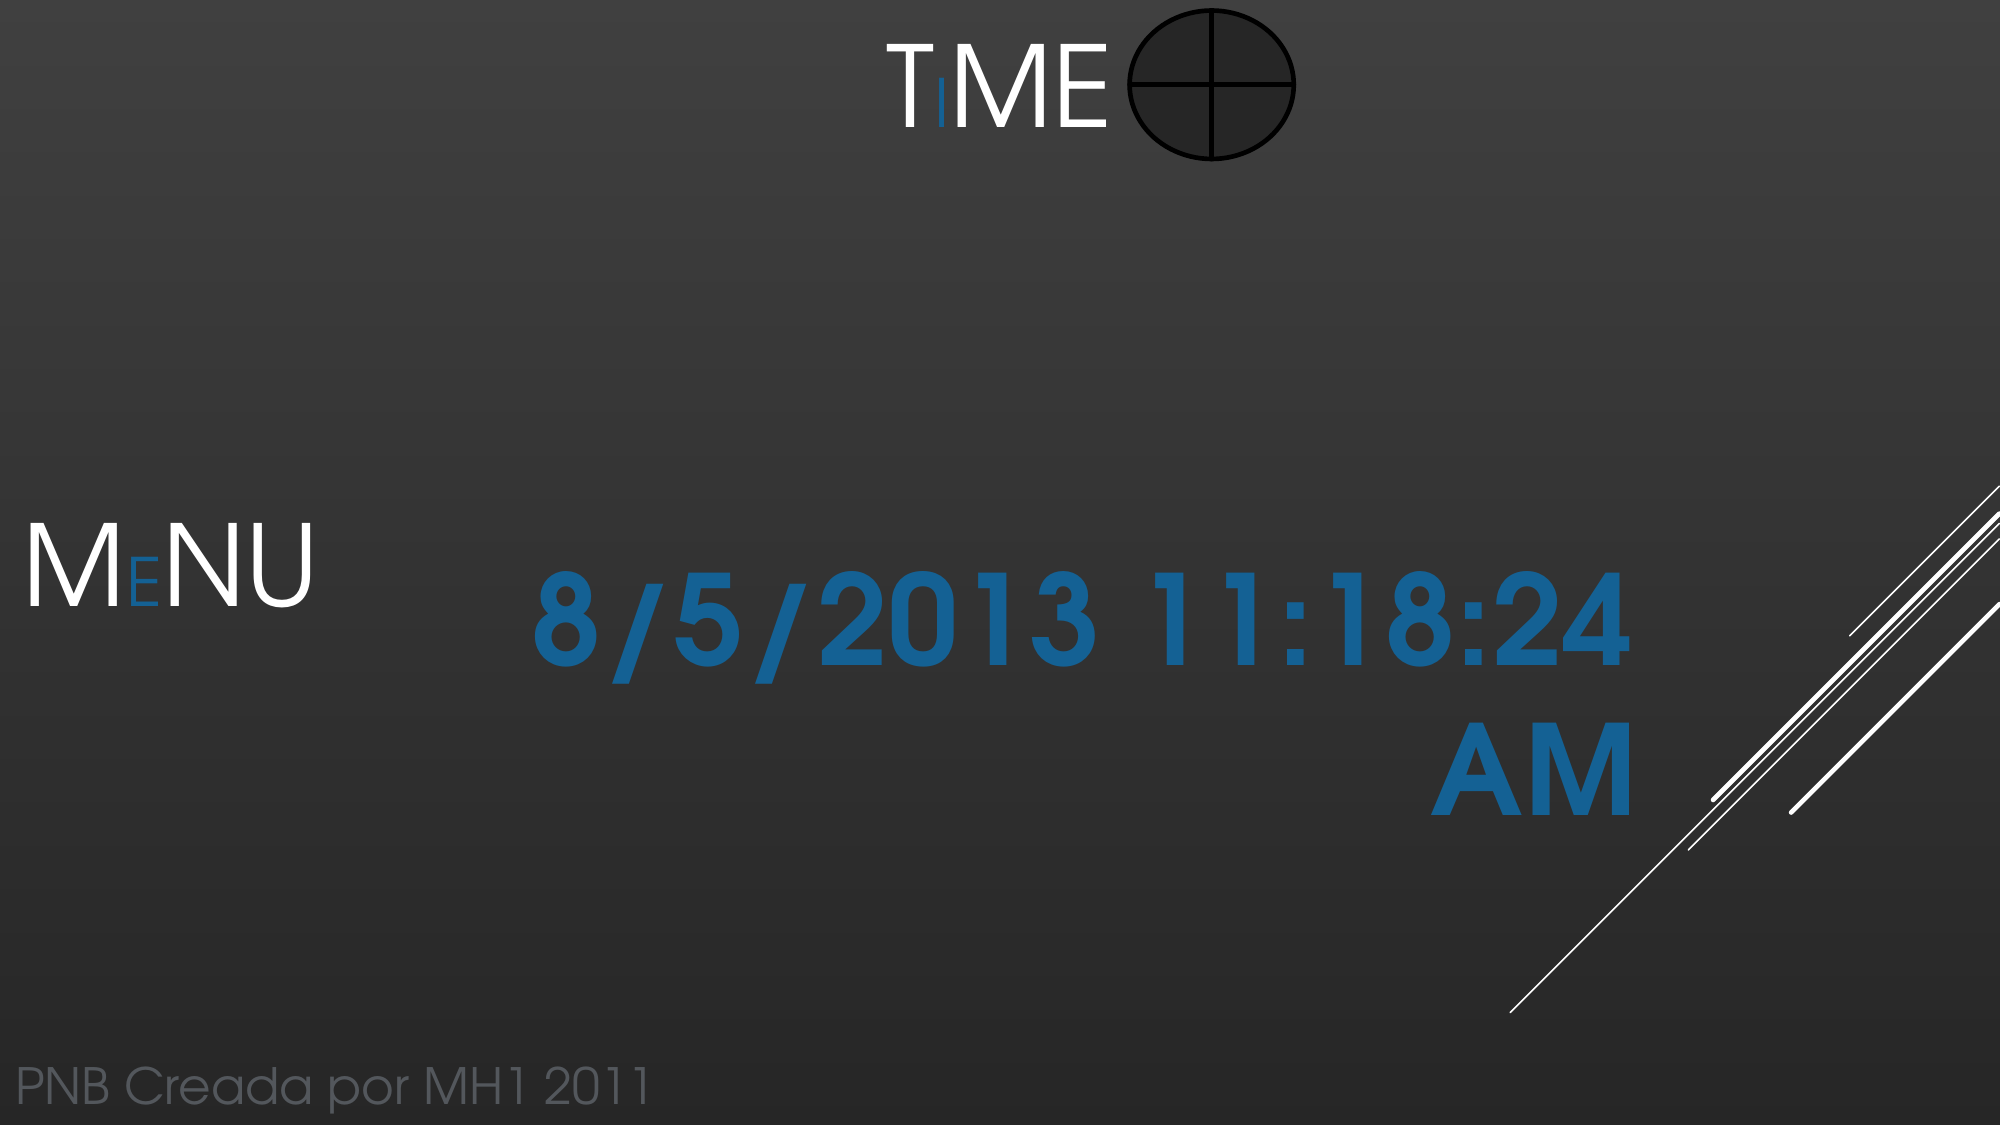

TIME

MENU
8/5/2013 11:18:24 AM
PNB Creada por MH1 2011